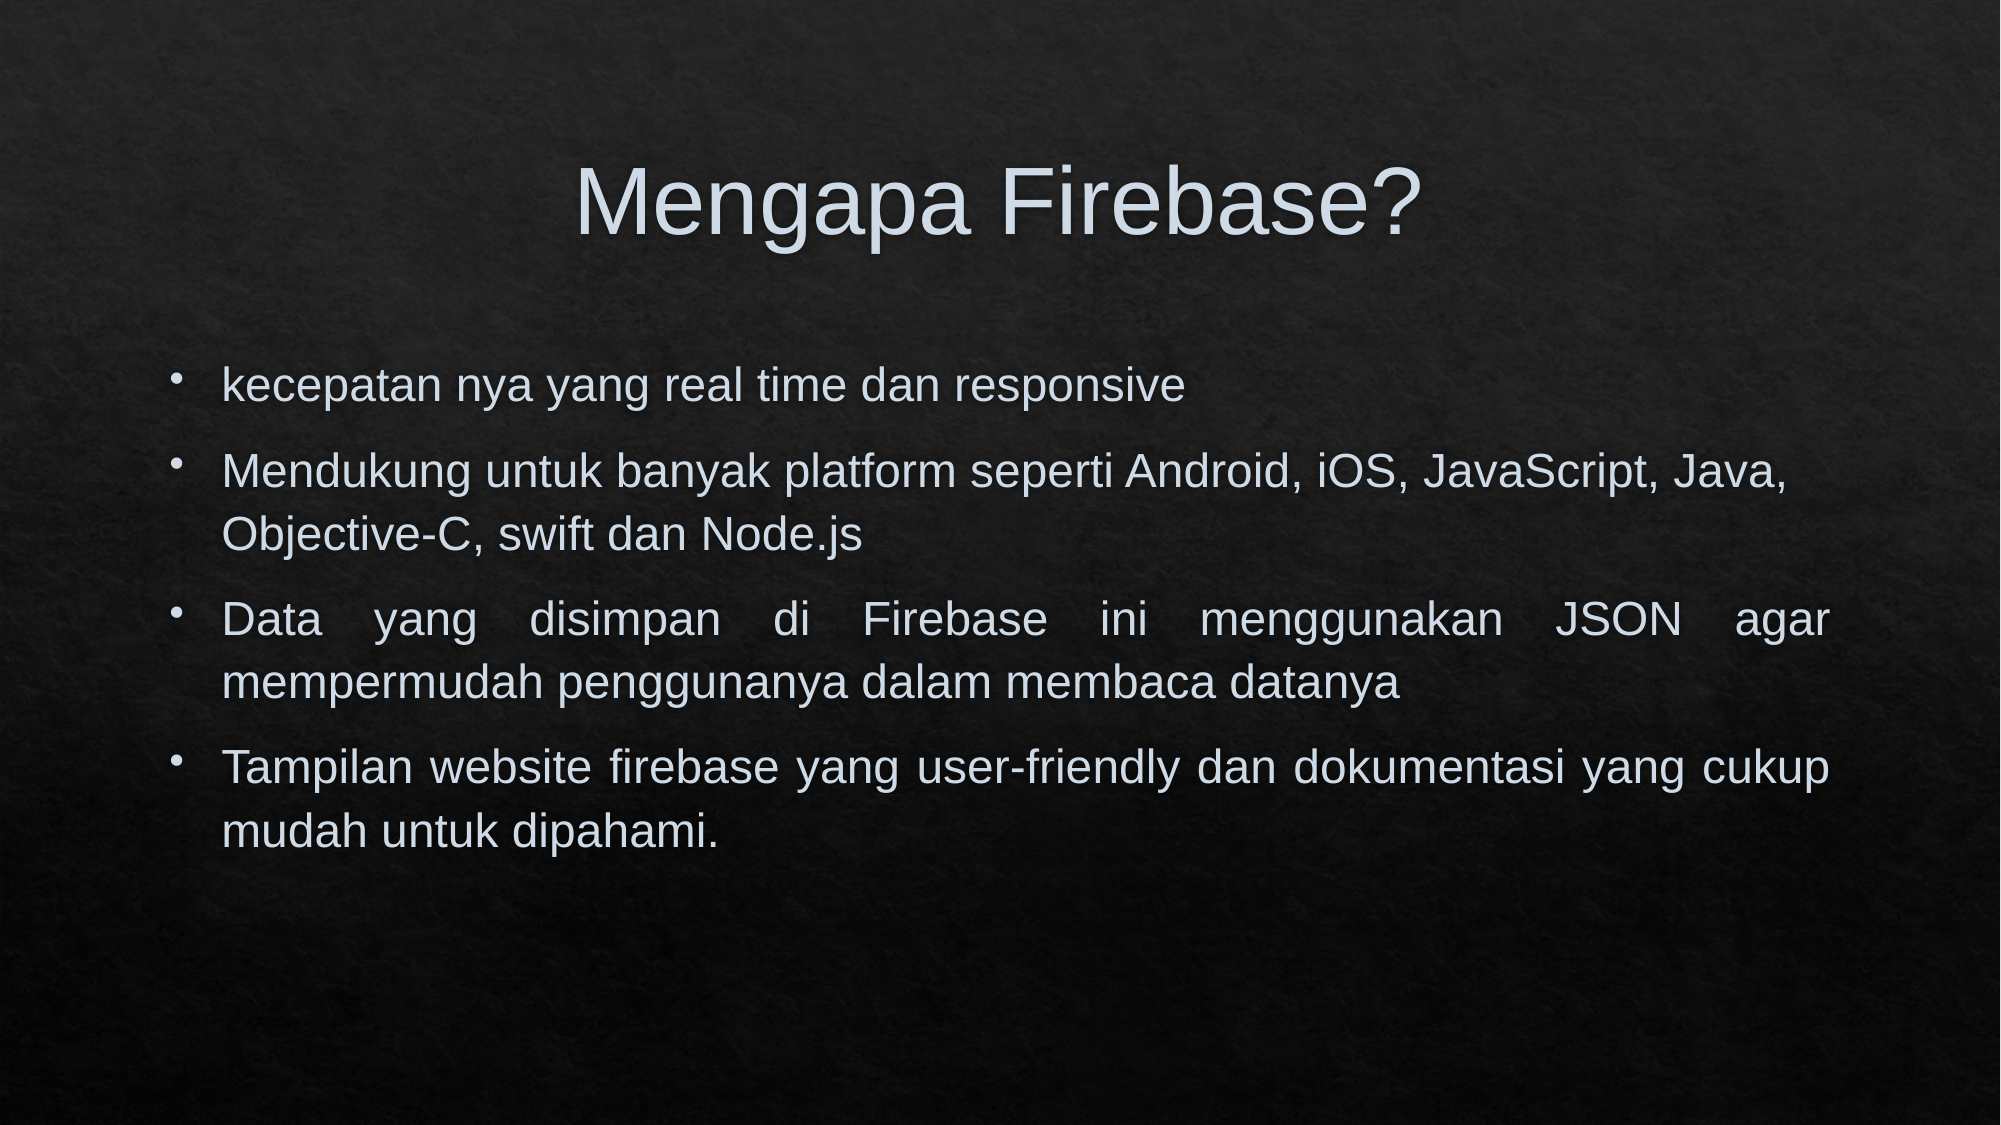

# Mengapa Firebase?
kecepatan nya yang real time dan responsive
Mendukung untuk banyak platform seperti Android, iOS, JavaScript, Java, Objective-C, swift dan Node.js
Data yang disimpan di Firebase ini menggunakan JSON agar mempermudah penggunanya dalam membaca datanya
Tampilan website firebase yang user-friendly dan dokumentasi yang cukup mudah untuk dipahami.